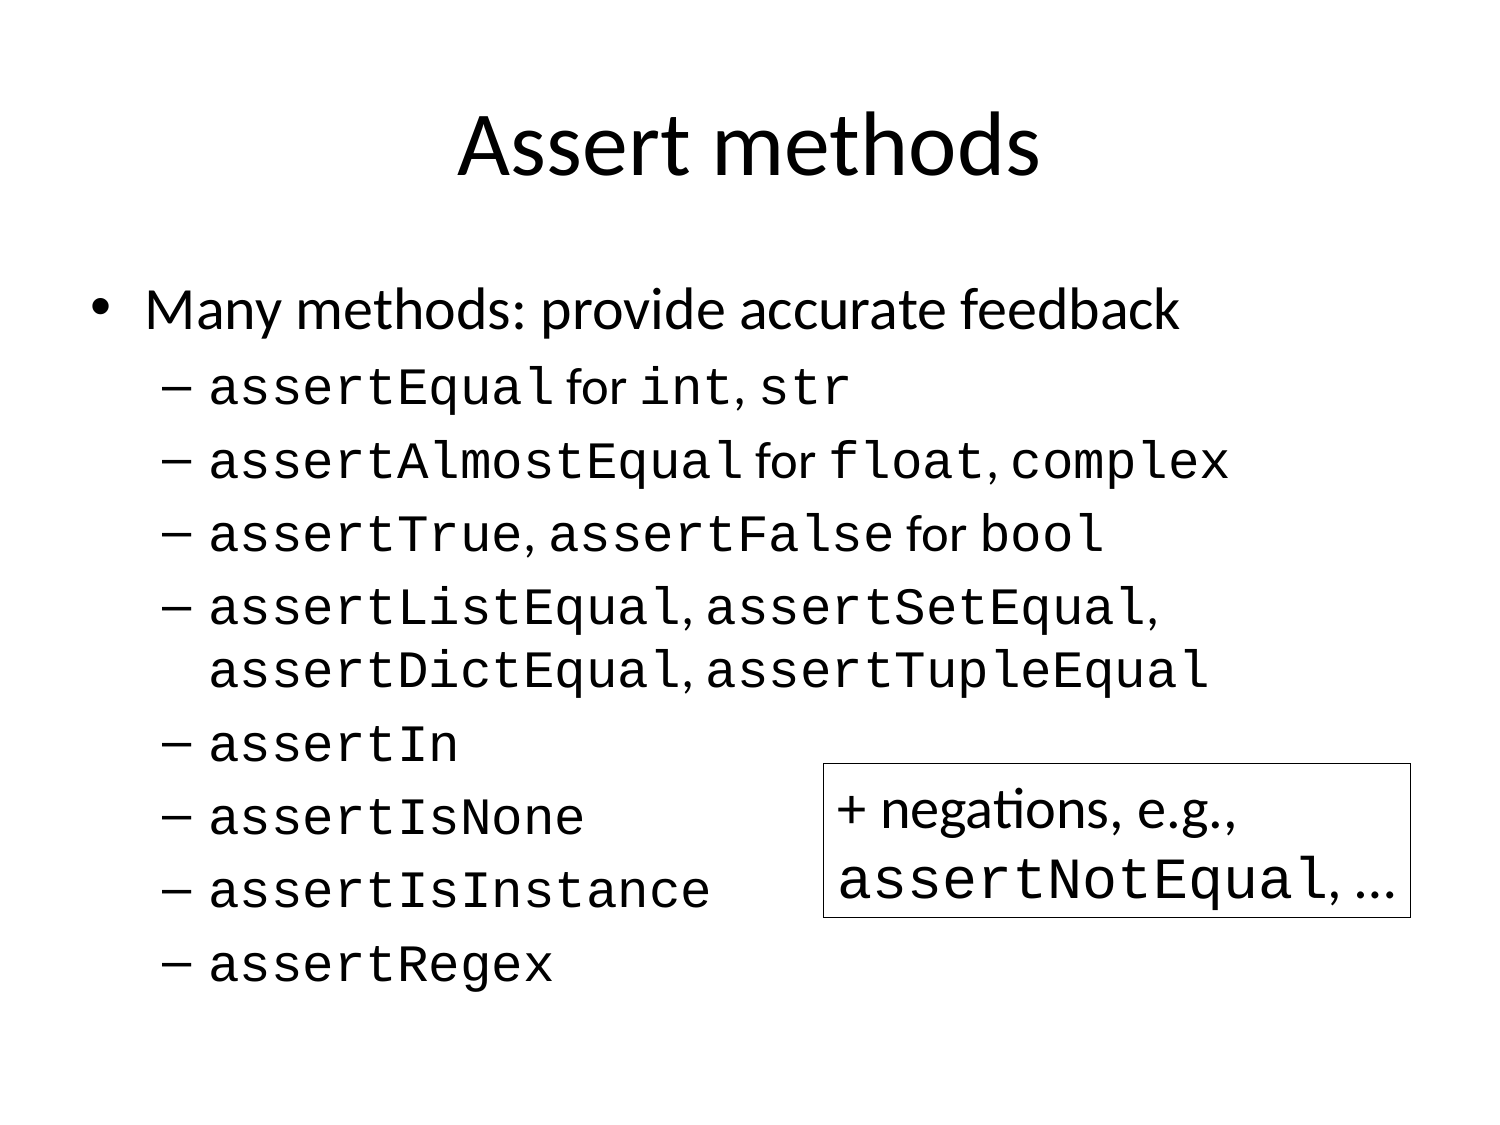

# Assert methods
Many methods: provide accurate feedback
assertEqual for int, str
assertAlmostEqual for float, complex
assertTrue, assertFalse for bool
assertListEqual, assertSetEqual, assertDictEqual, assertTupleEqual
assertIn
assertIsNone
assertIsInstance
assertRegex

+ negations, e.g.,
assertNotEqual, …